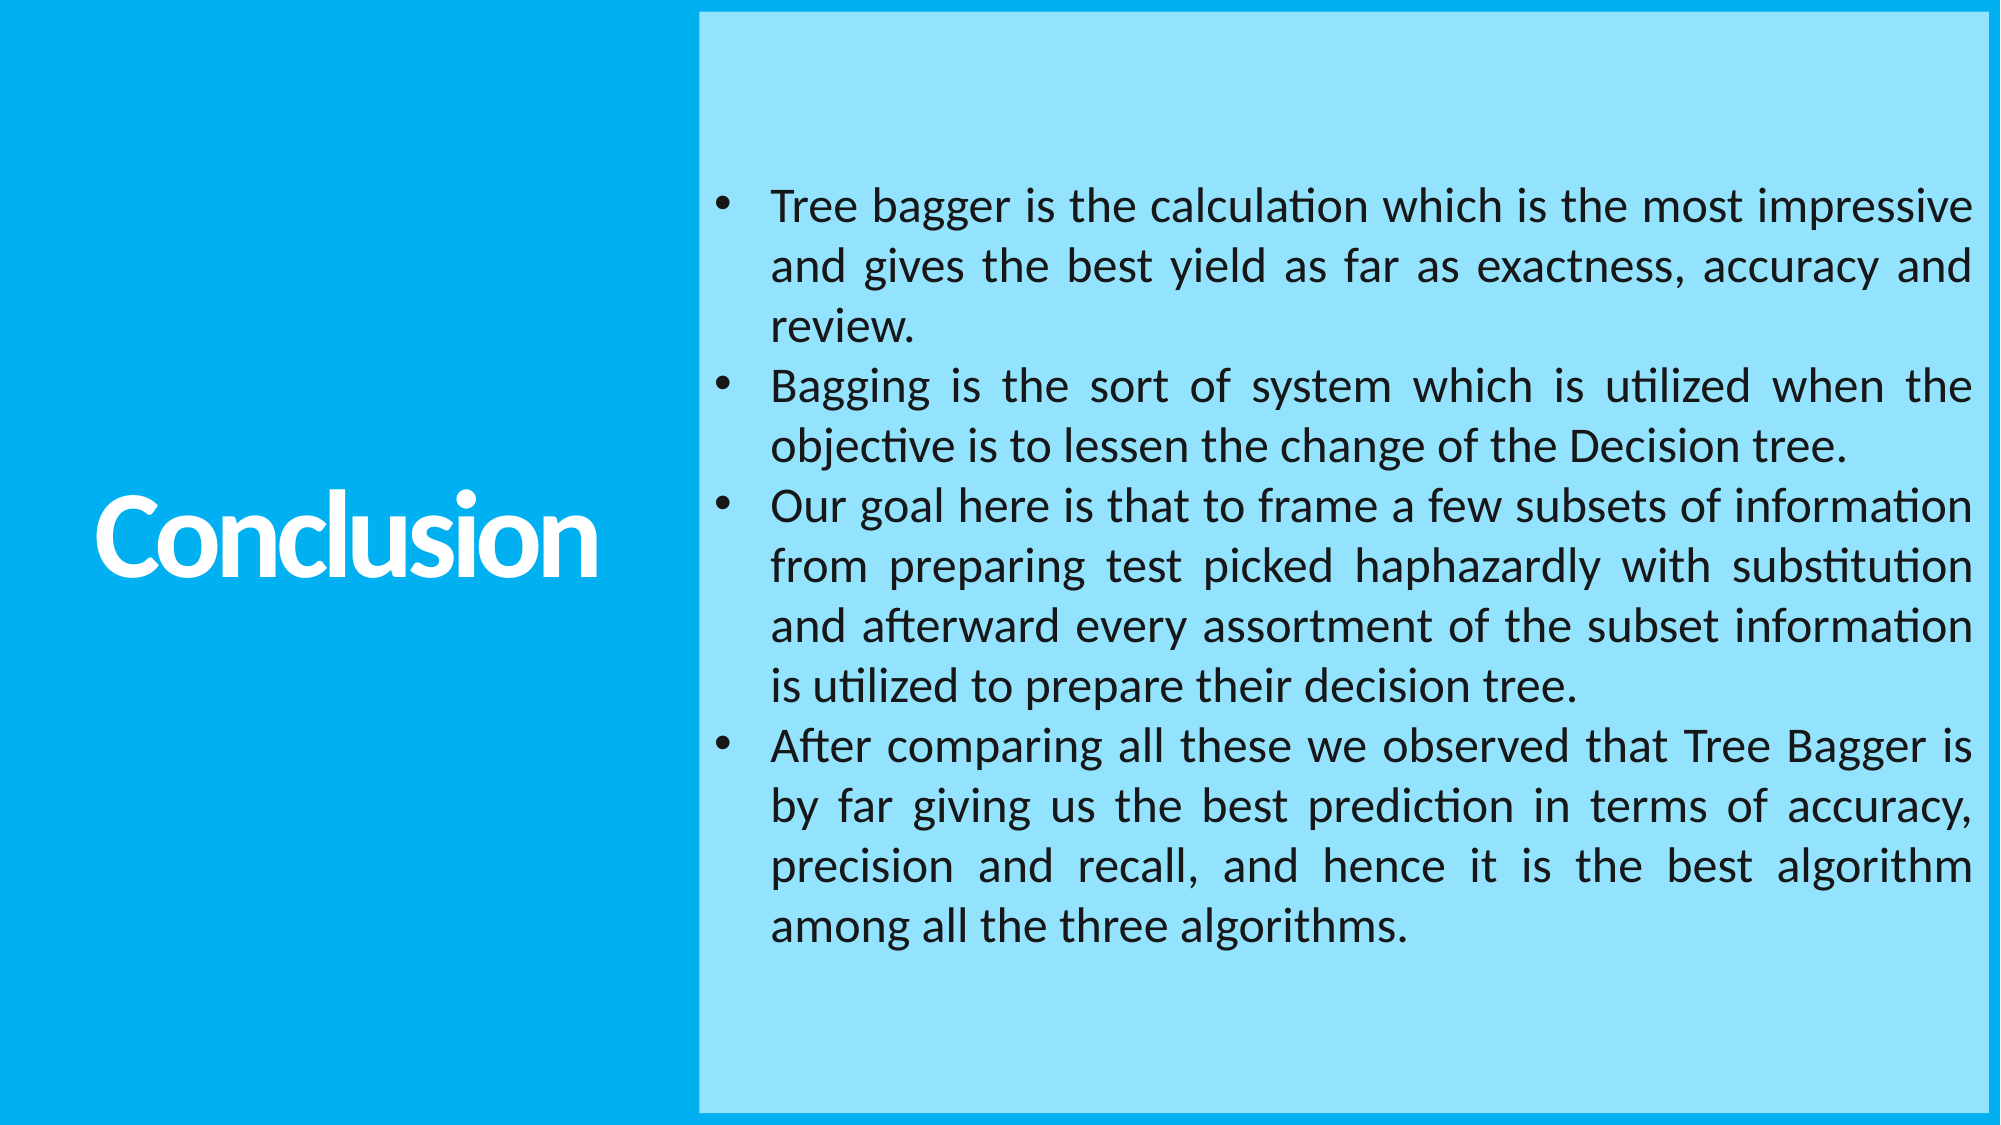

Tree bagger is the calculation which is the most impressive and gives the best yield as far as exactness, accuracy and review.
Bagging is the sort of system which is utilized when the objective is to lessen the change of the Decision tree.
Our goal here is that to frame a few subsets of information from preparing test picked haphazardly with substitution and afterward every assortment of the subset information is utilized to prepare their decision tree.
After comparing all these we observed that Tree Bagger is by far giving us the best prediction in terms of accuracy, precision and recall, and hence it is the best algorithm among all the three algorithms.

# Conclusion